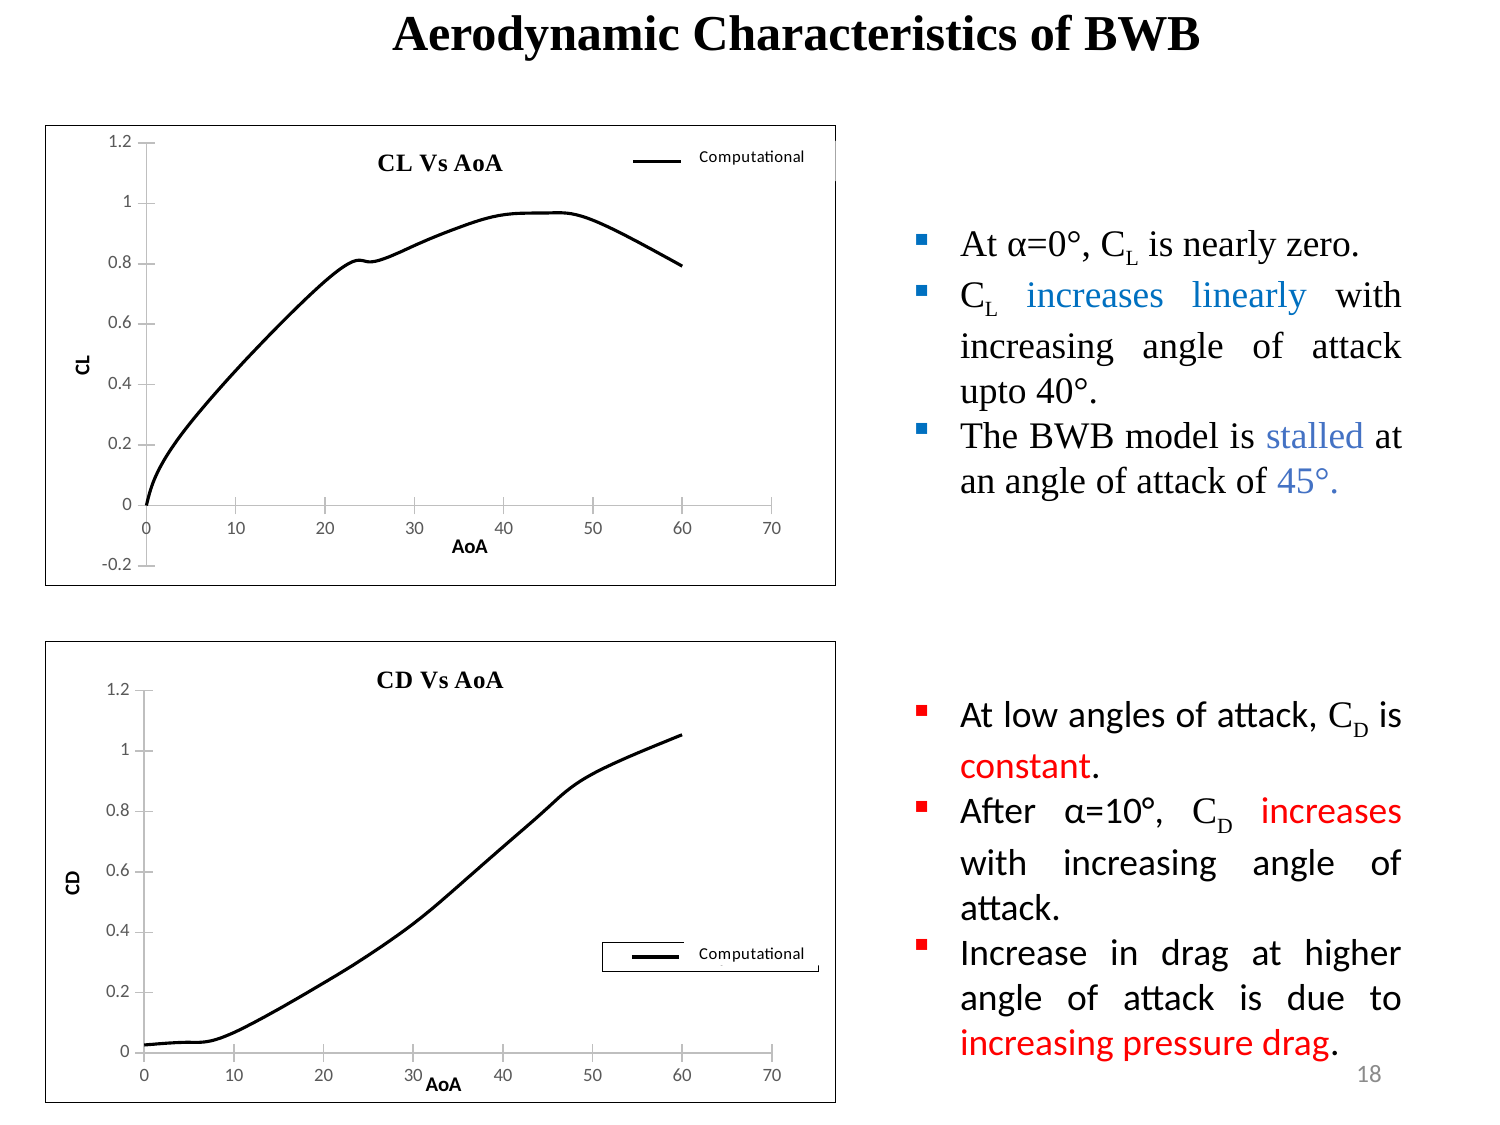

# Aerodynamic Characteristics of BWB

### Chart: CL Vs AoA

| Category |  |
|---|---|
At α=0°, CL is nearly zero.
CL increases linearly with increasing angle of attack upto 40°.
The BWB model is stalled at an angle of attack of 45°.

### Chart: CD Vs AoA

| Category |  |
|---|---|
At low angles of attack, CD is constant.
After α=10°, CD increases with increasing angle of attack.
Increase in drag at higher angle of attack is due to increasing pressure drag.
18